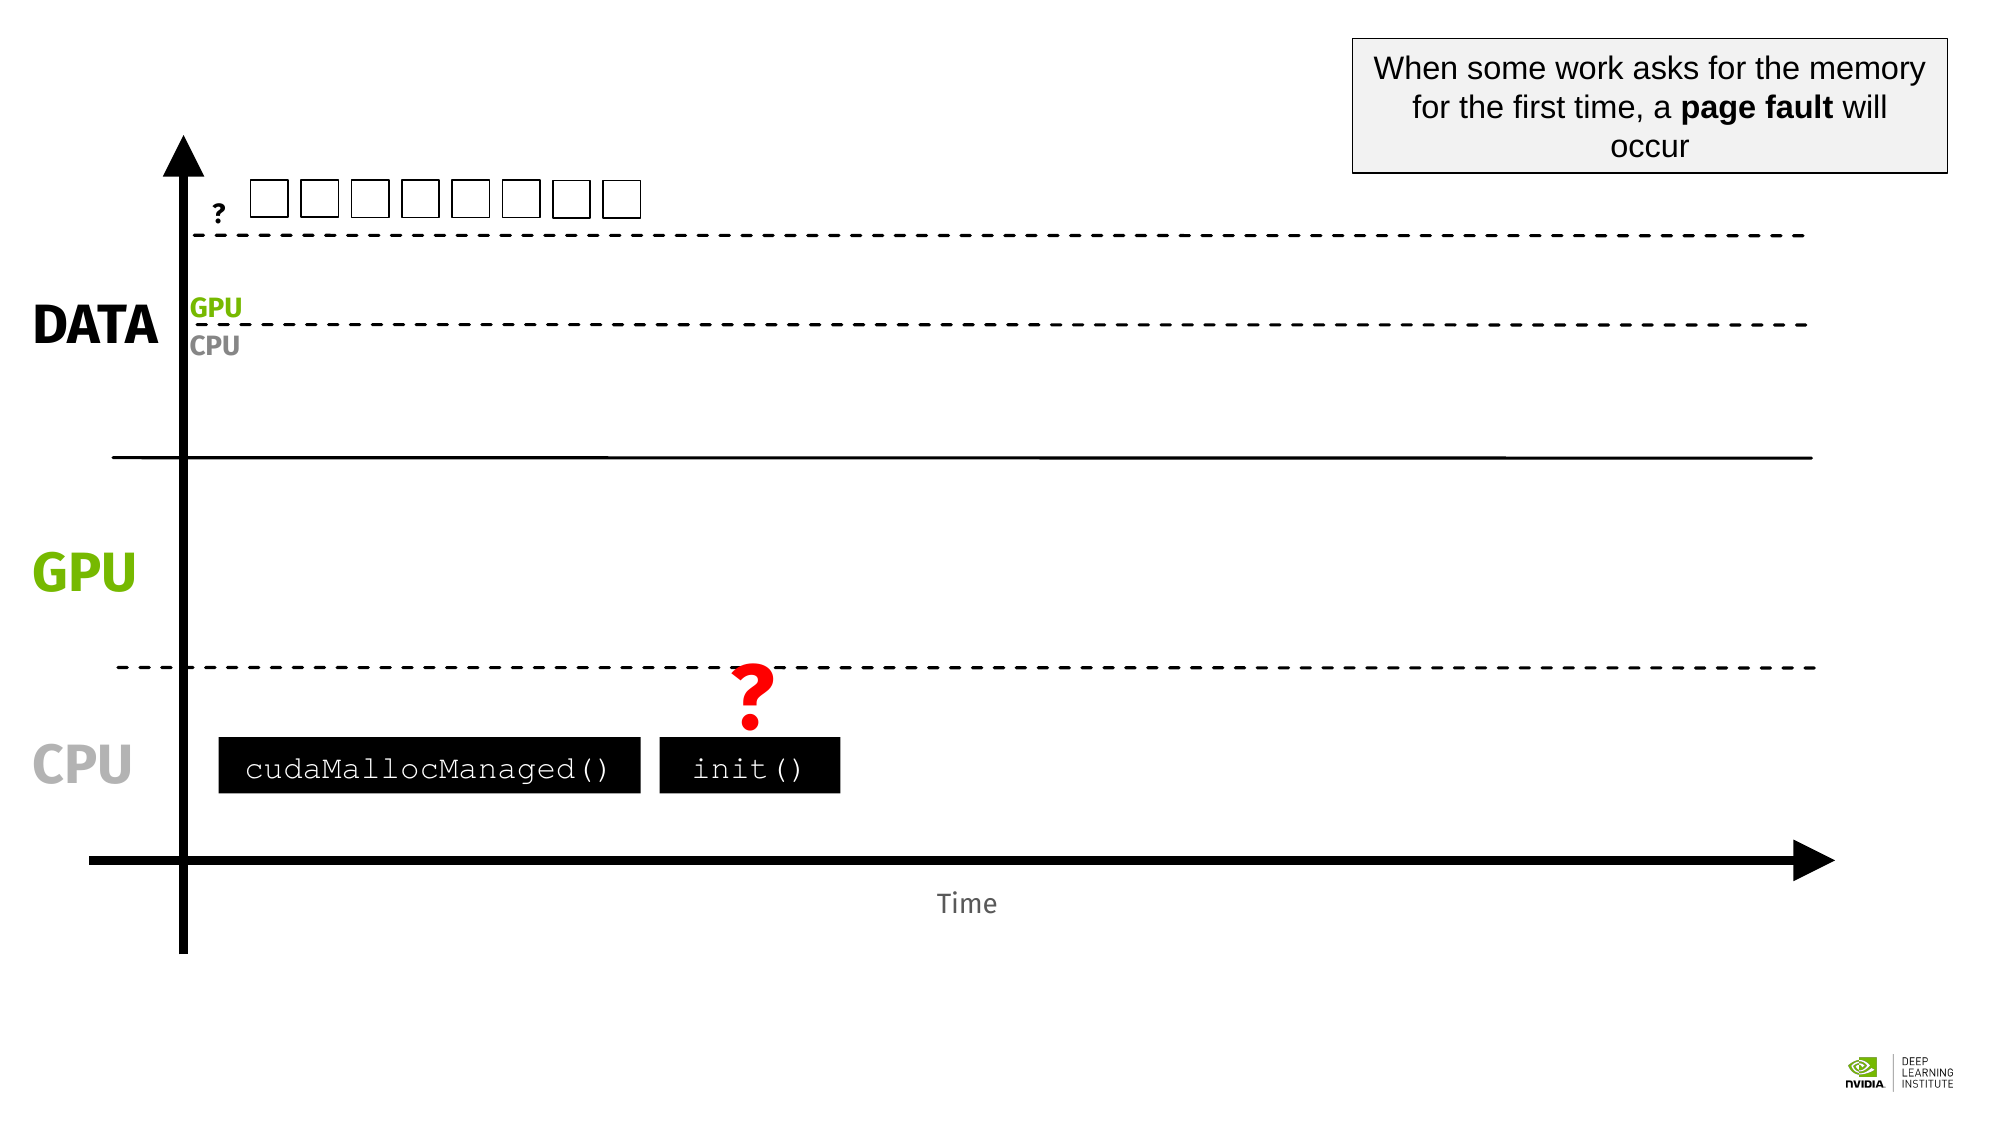

When some work asks for the memory for the first time, a page fault will occur

?
TIME
GPU
DATA
CPU
GPU
?
CPU
cudaMallocManaged()
init()
Time